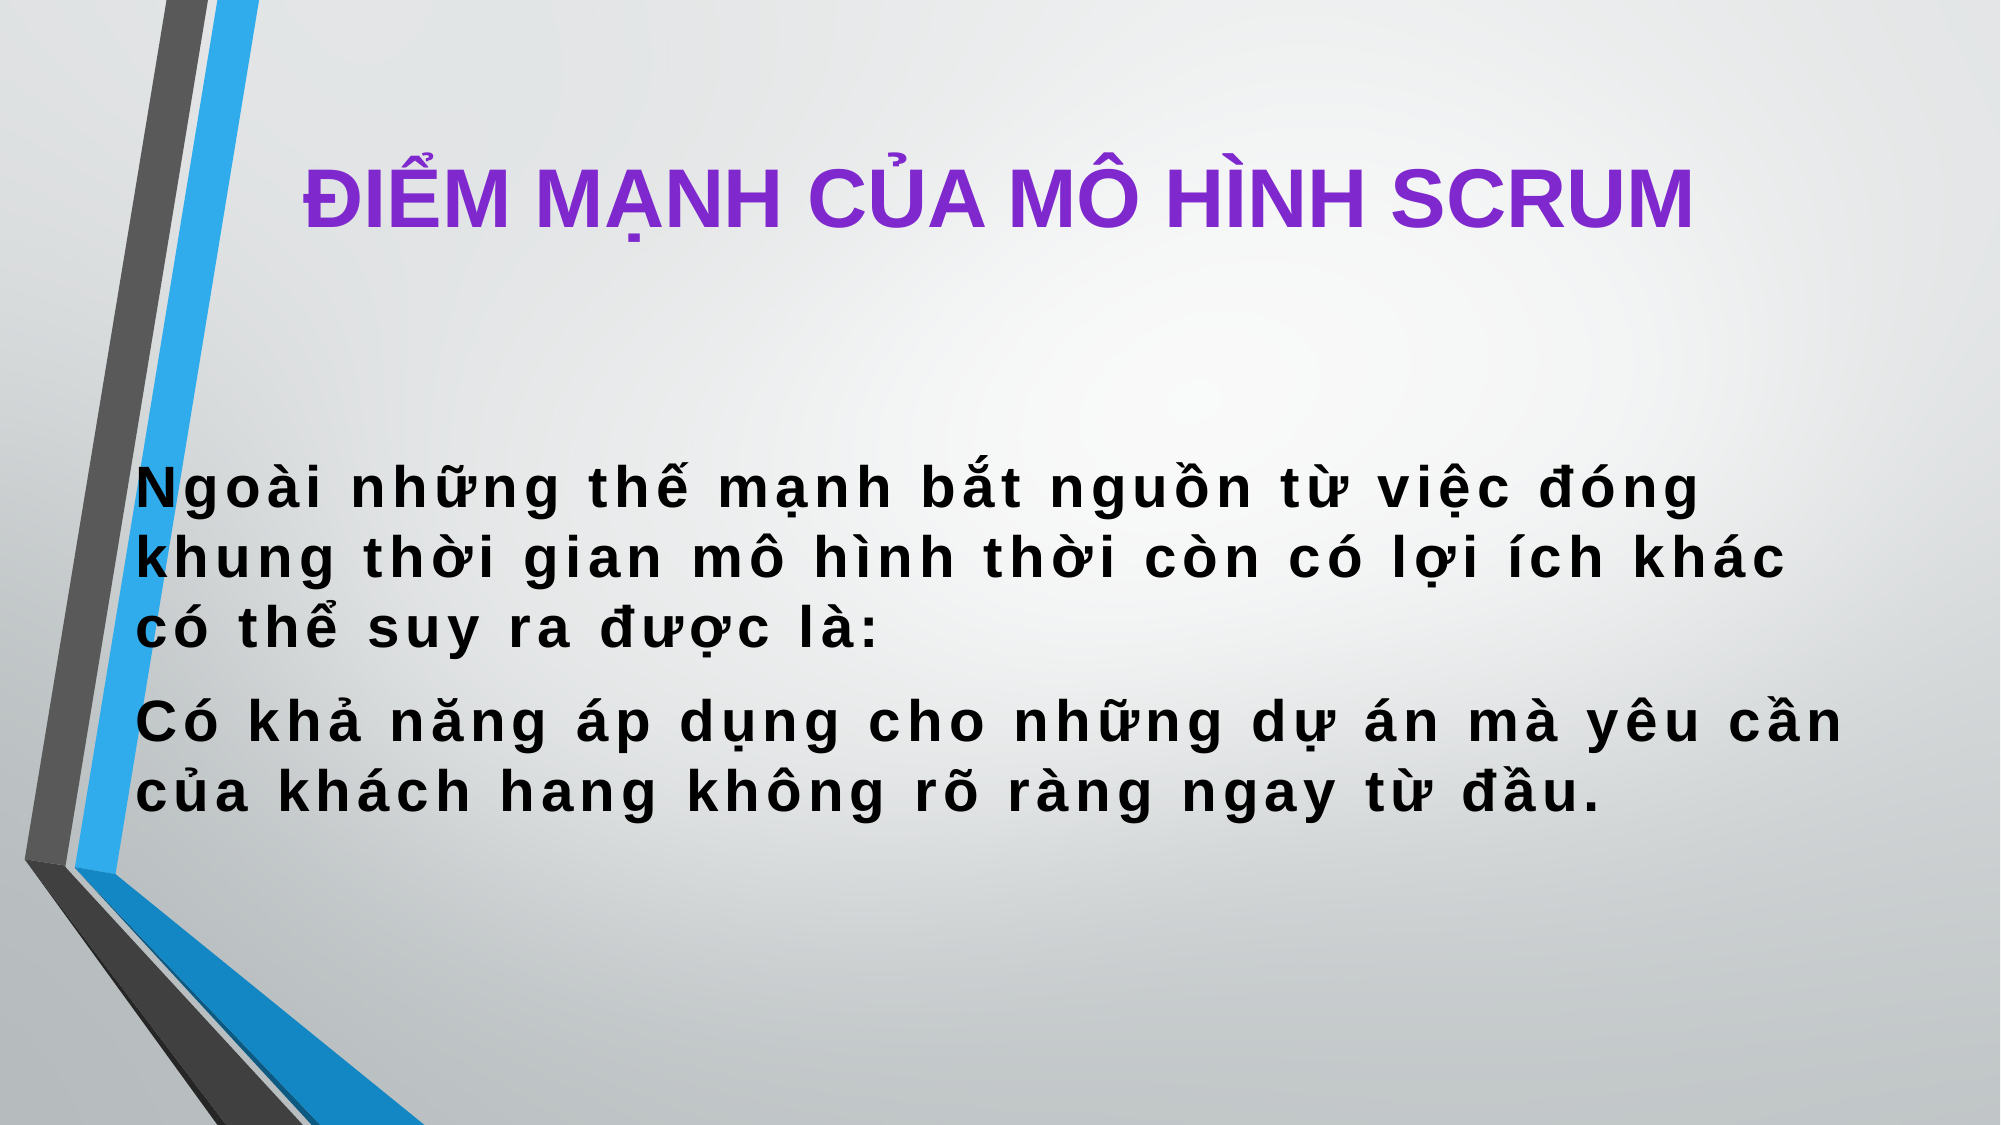

Ngoài những thế mạnh bắt nguồn từ việc đóng khung thời gian mô hình thời còn có lợi ích khác có thể suy ra được là:
Có khả năng áp dụng cho những dự án mà yêu cần của khách hang không rõ ràng ngay từ đầu.
# ĐIỂM MẠNH CỦA MÔ HÌNH SCRUM